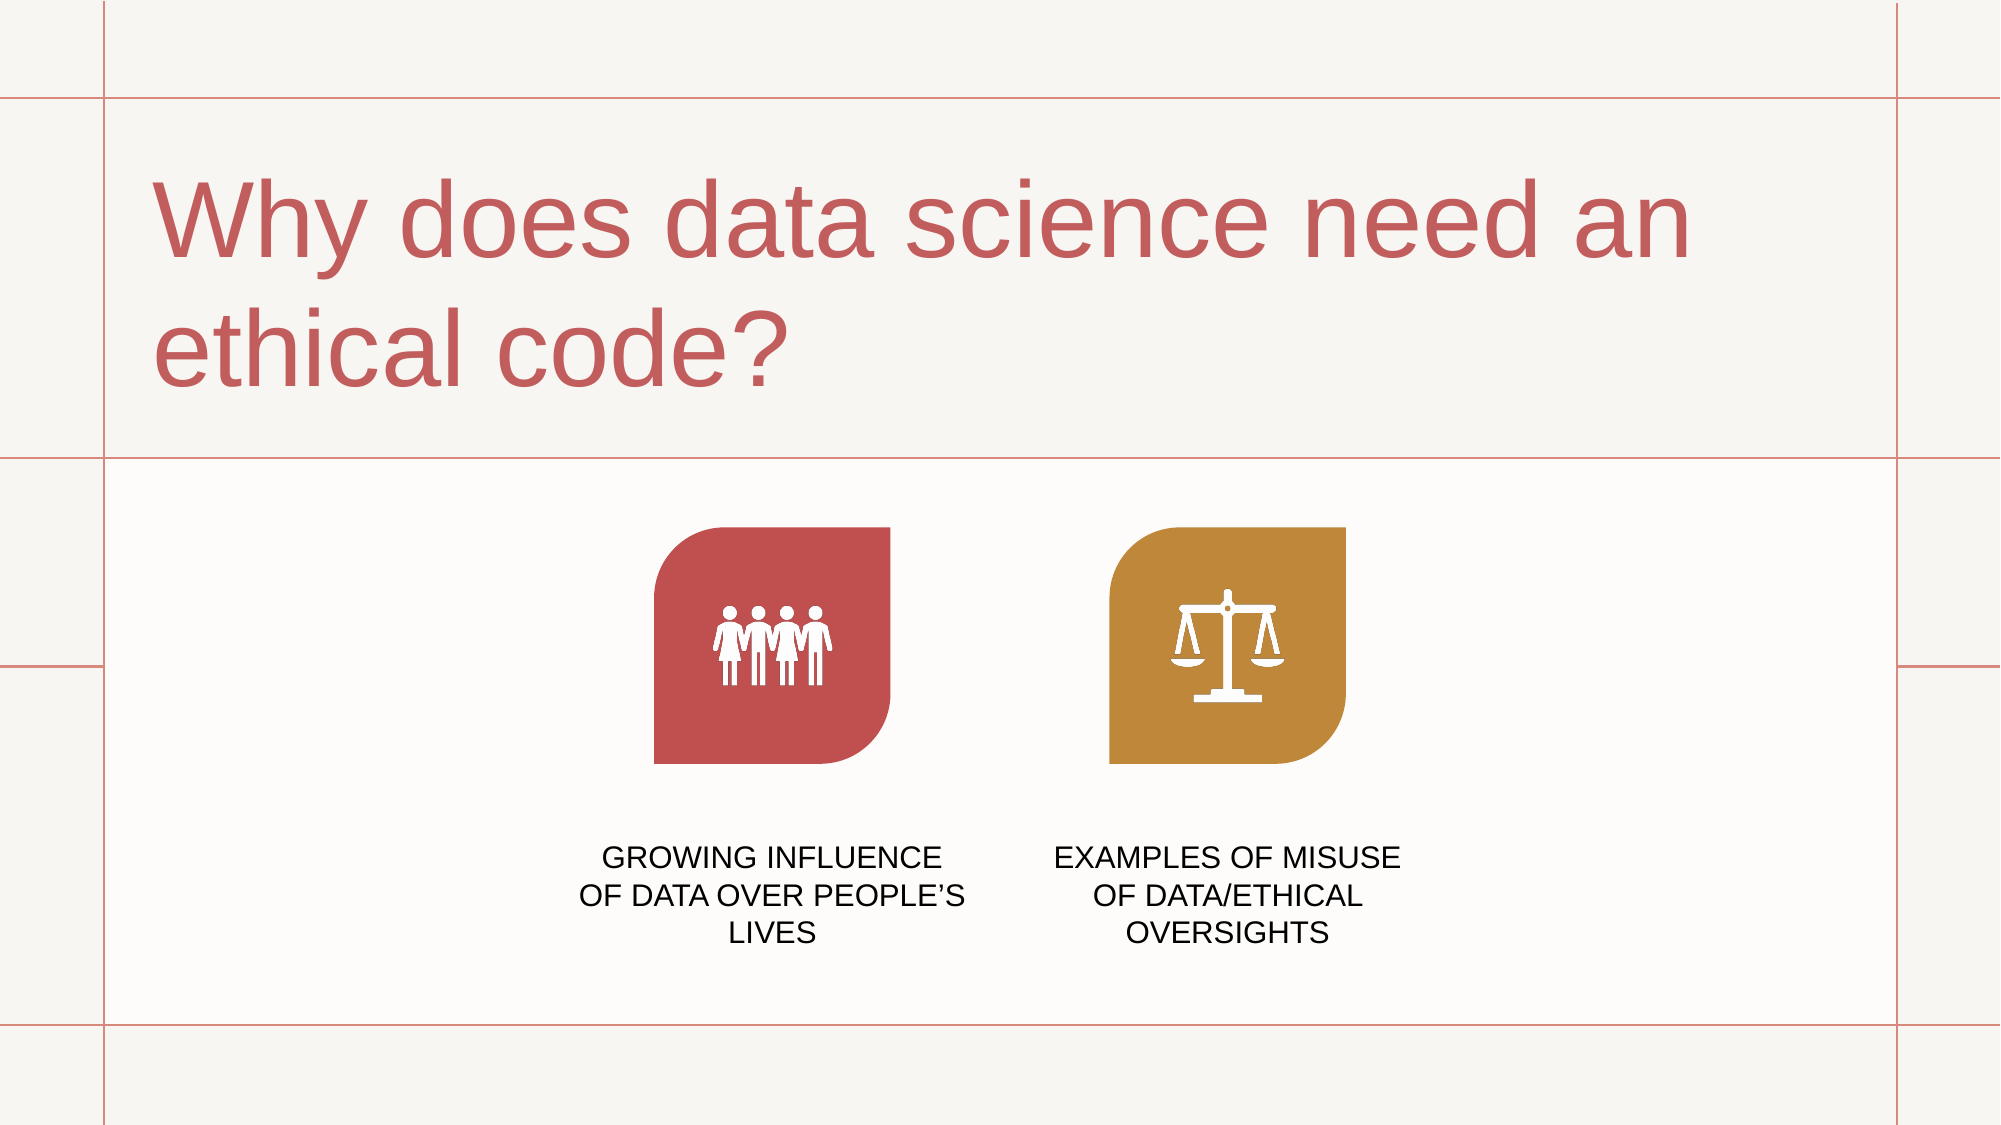

# Why does data science need an ethical code?

Growing influence of data over people’s lives
Examples of misuse of data/ethical oversights